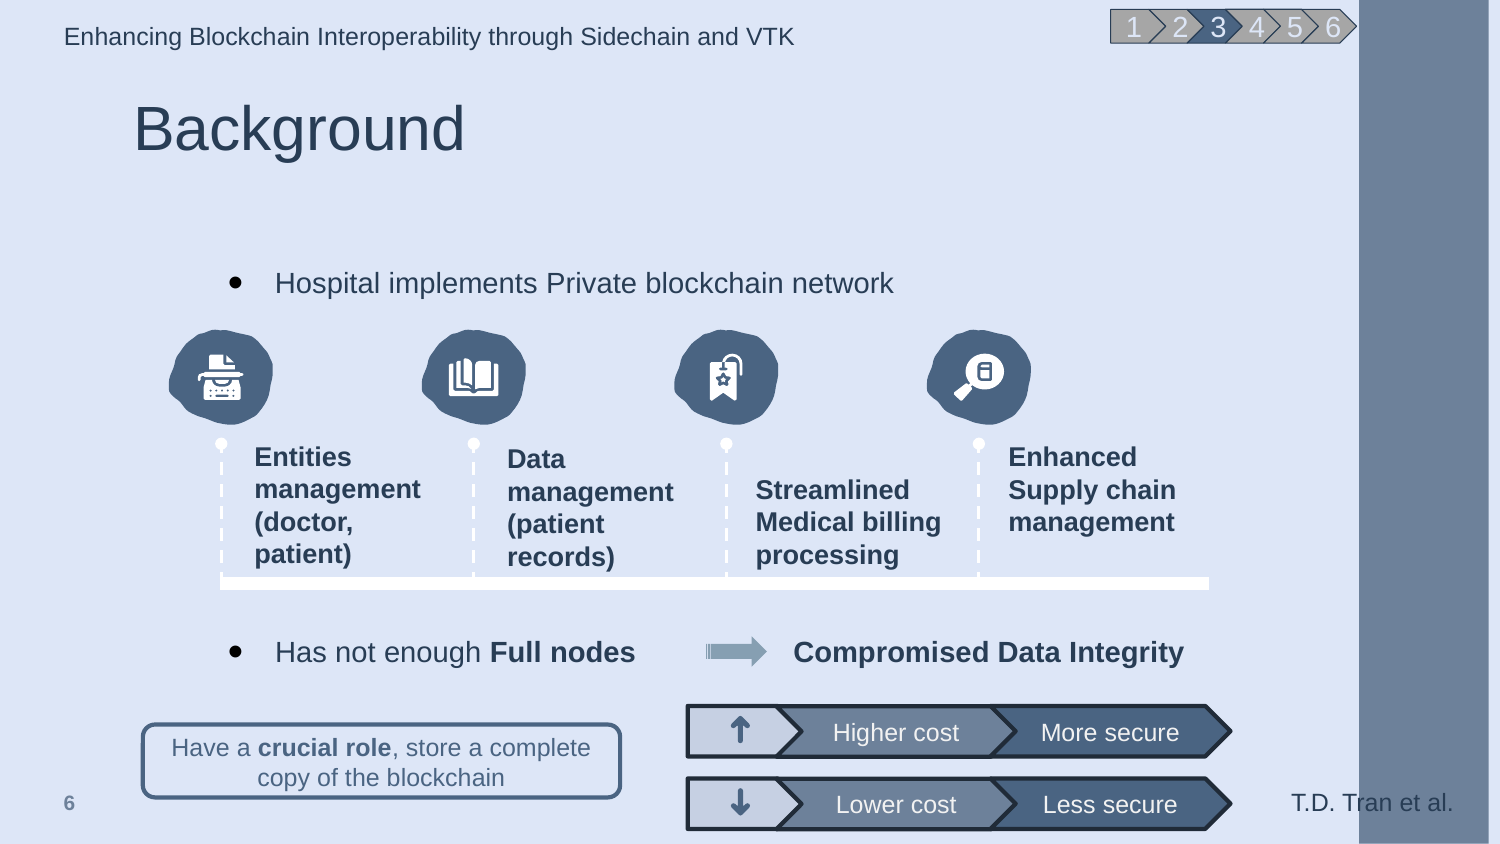

4
5
1
2
3
6
# Background
Hospital implements Private blockchain network

Entities management (doctor, patient)
Streamlined Medical billing processing
Enhanced Supply chain management
Data management (patient records)
Has not enough Full nodes
Compromised Data Integrity

More secure
Higher cost

Have a crucial role, store a complete copy of the blockchain

Less secure
Lower cost

6